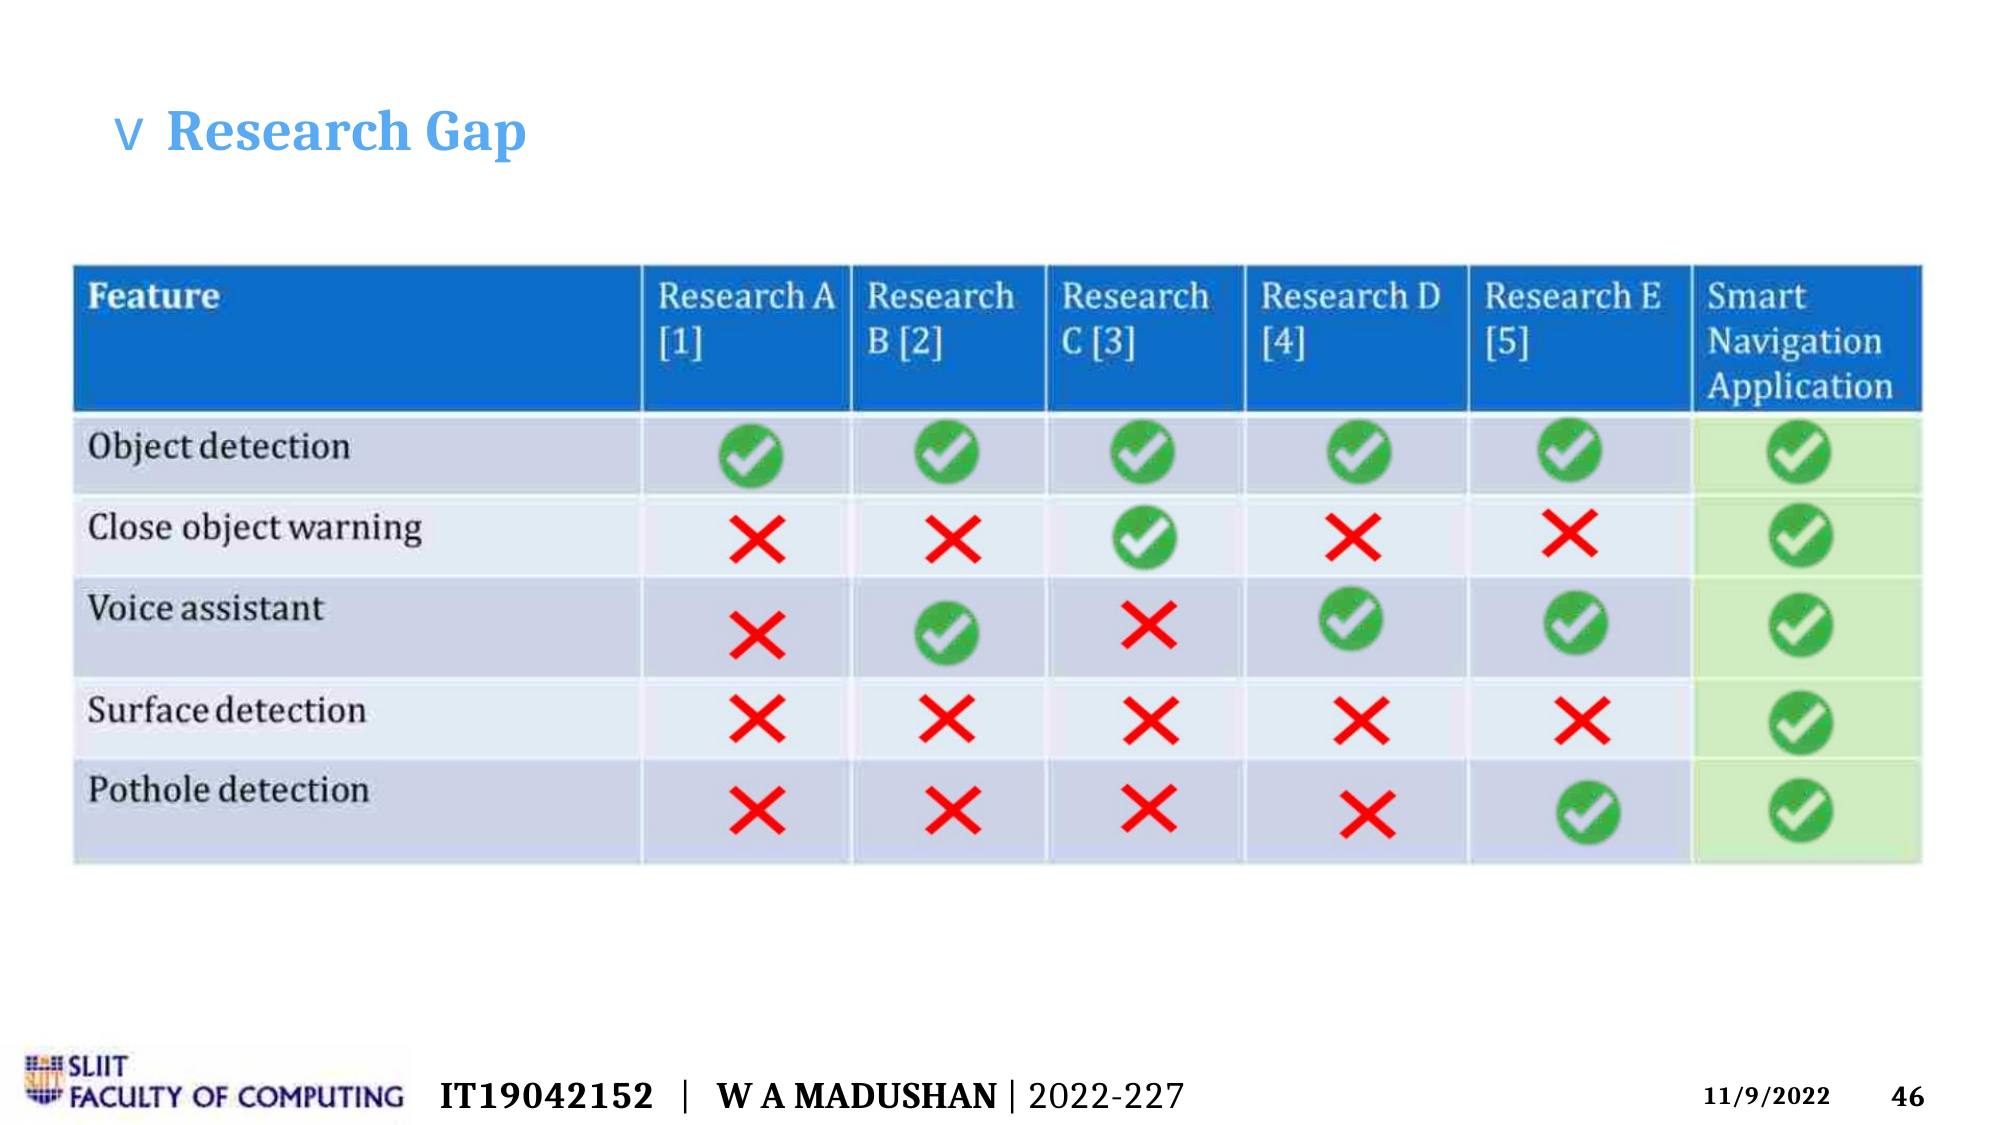

v Research Gap
IT19042152 | W A MADUSHAN | 2022-227
46
11/9/2022